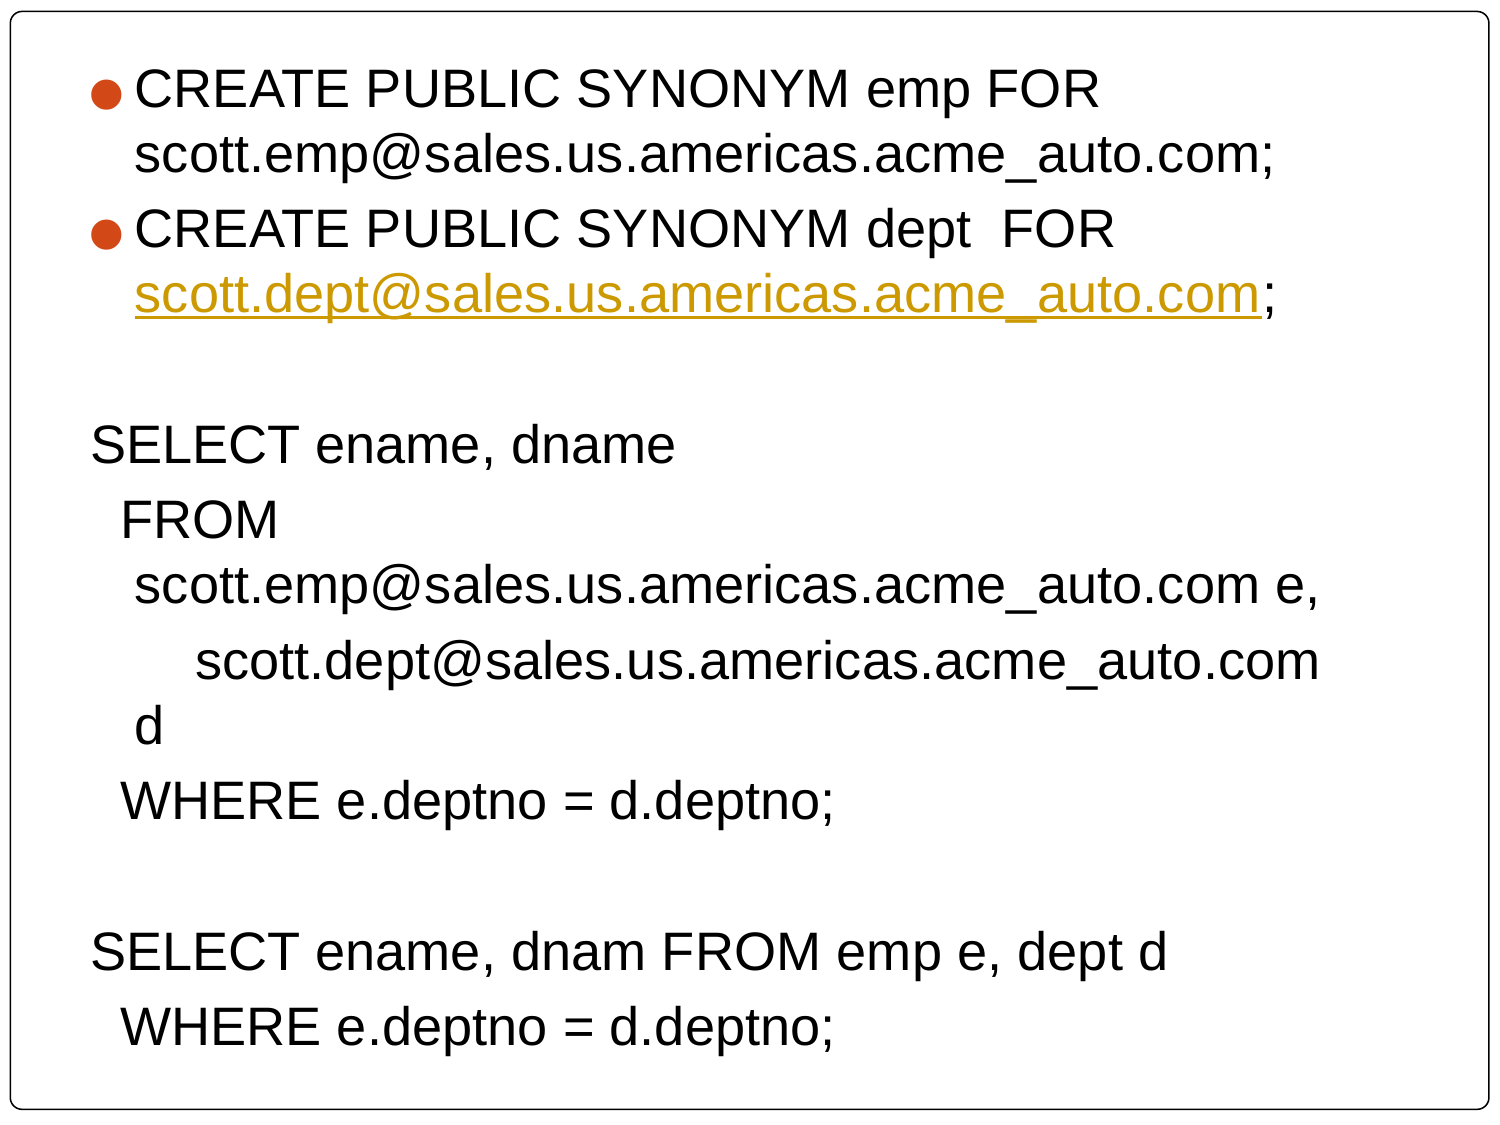

#
CREATE PUBLIC SYNONYM emp FOR scott.emp@sales.us.americas.acme_auto.com;
CREATE PUBLIC SYNONYM dept  FOR scott.dept@sales.us.americas.acme_auto.com;

SELECT ename, dname
  FROM scott.emp@sales.us.americas.acme_auto.com e,
       scott.dept@sales.us.americas.acme_auto.com d
  WHERE e.deptno = d.deptno;

SELECT ename, dnam FROM emp e, dept d
  WHERE e.deptno = d.deptno;